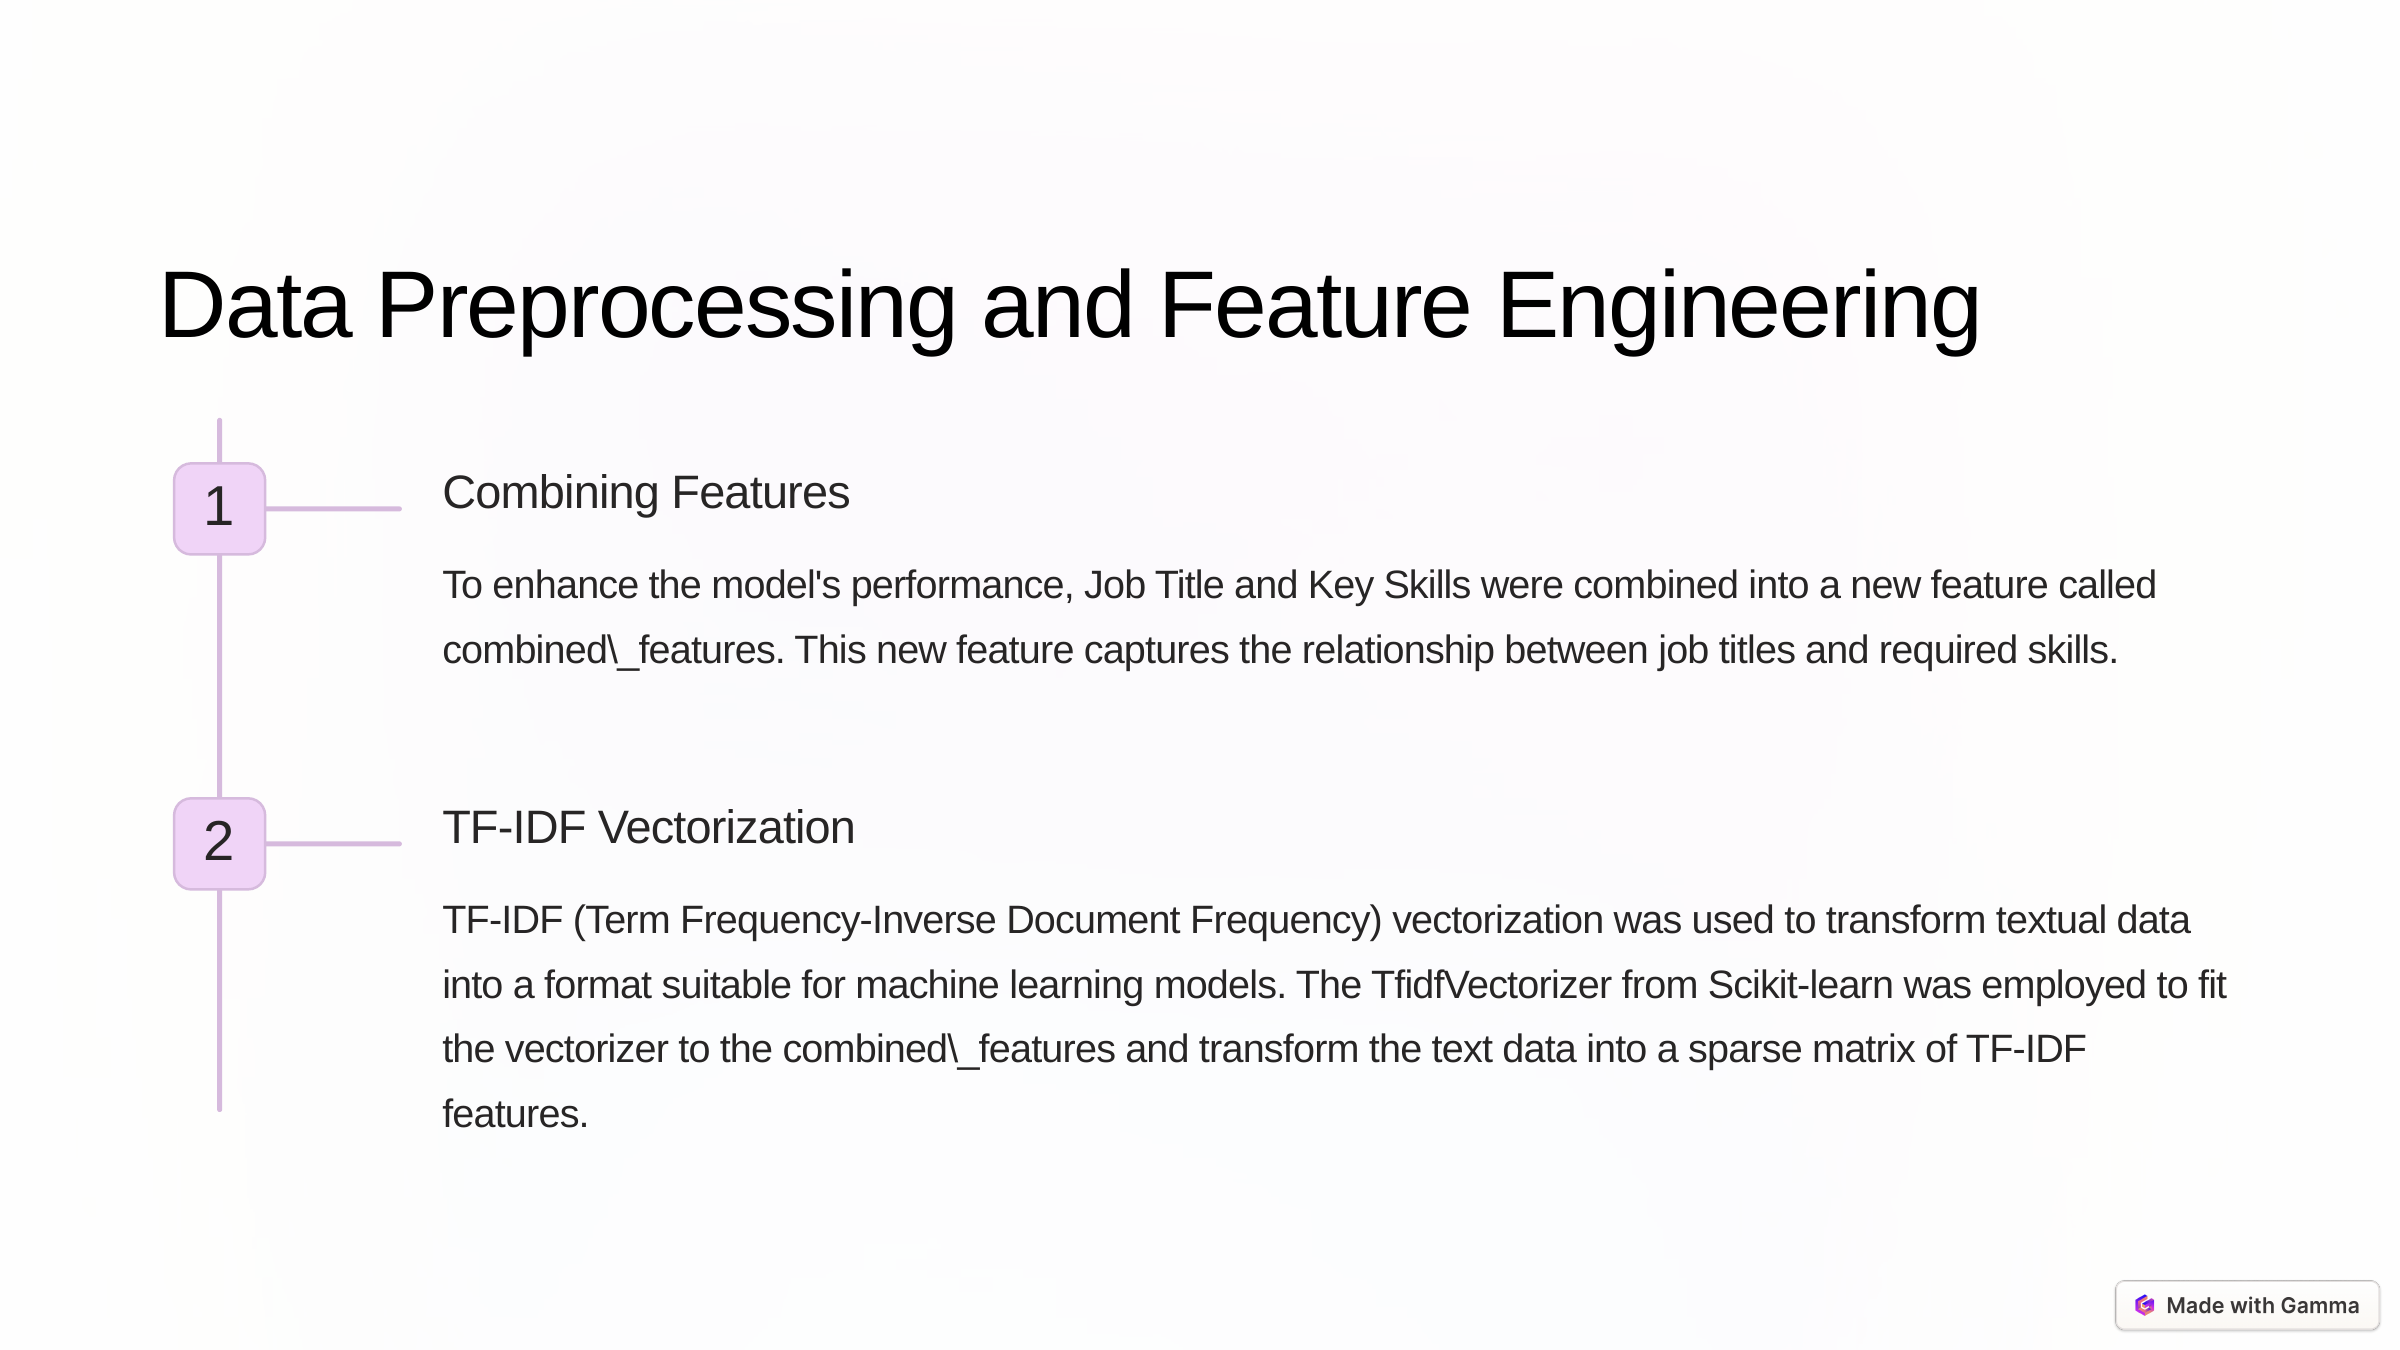

Data Preprocessing and Feature Engineering

Combining Features

1

To enhance the model's performance, Job Title and Key Skills were combined into a new feature called combined\_features. This new feature captures the relationship between job titles and required skills.
TF-IDF Vectorization

2

TF-IDF (Term Frequency-Inverse Document Frequency) vectorization was used to transform textual data into a format suitable for machine learning models. The TfidfVectorizer from Scikit-learn was employed to fit the vectorizer to the combined\_features and transform the text data into a sparse matrix of TF-IDF features.